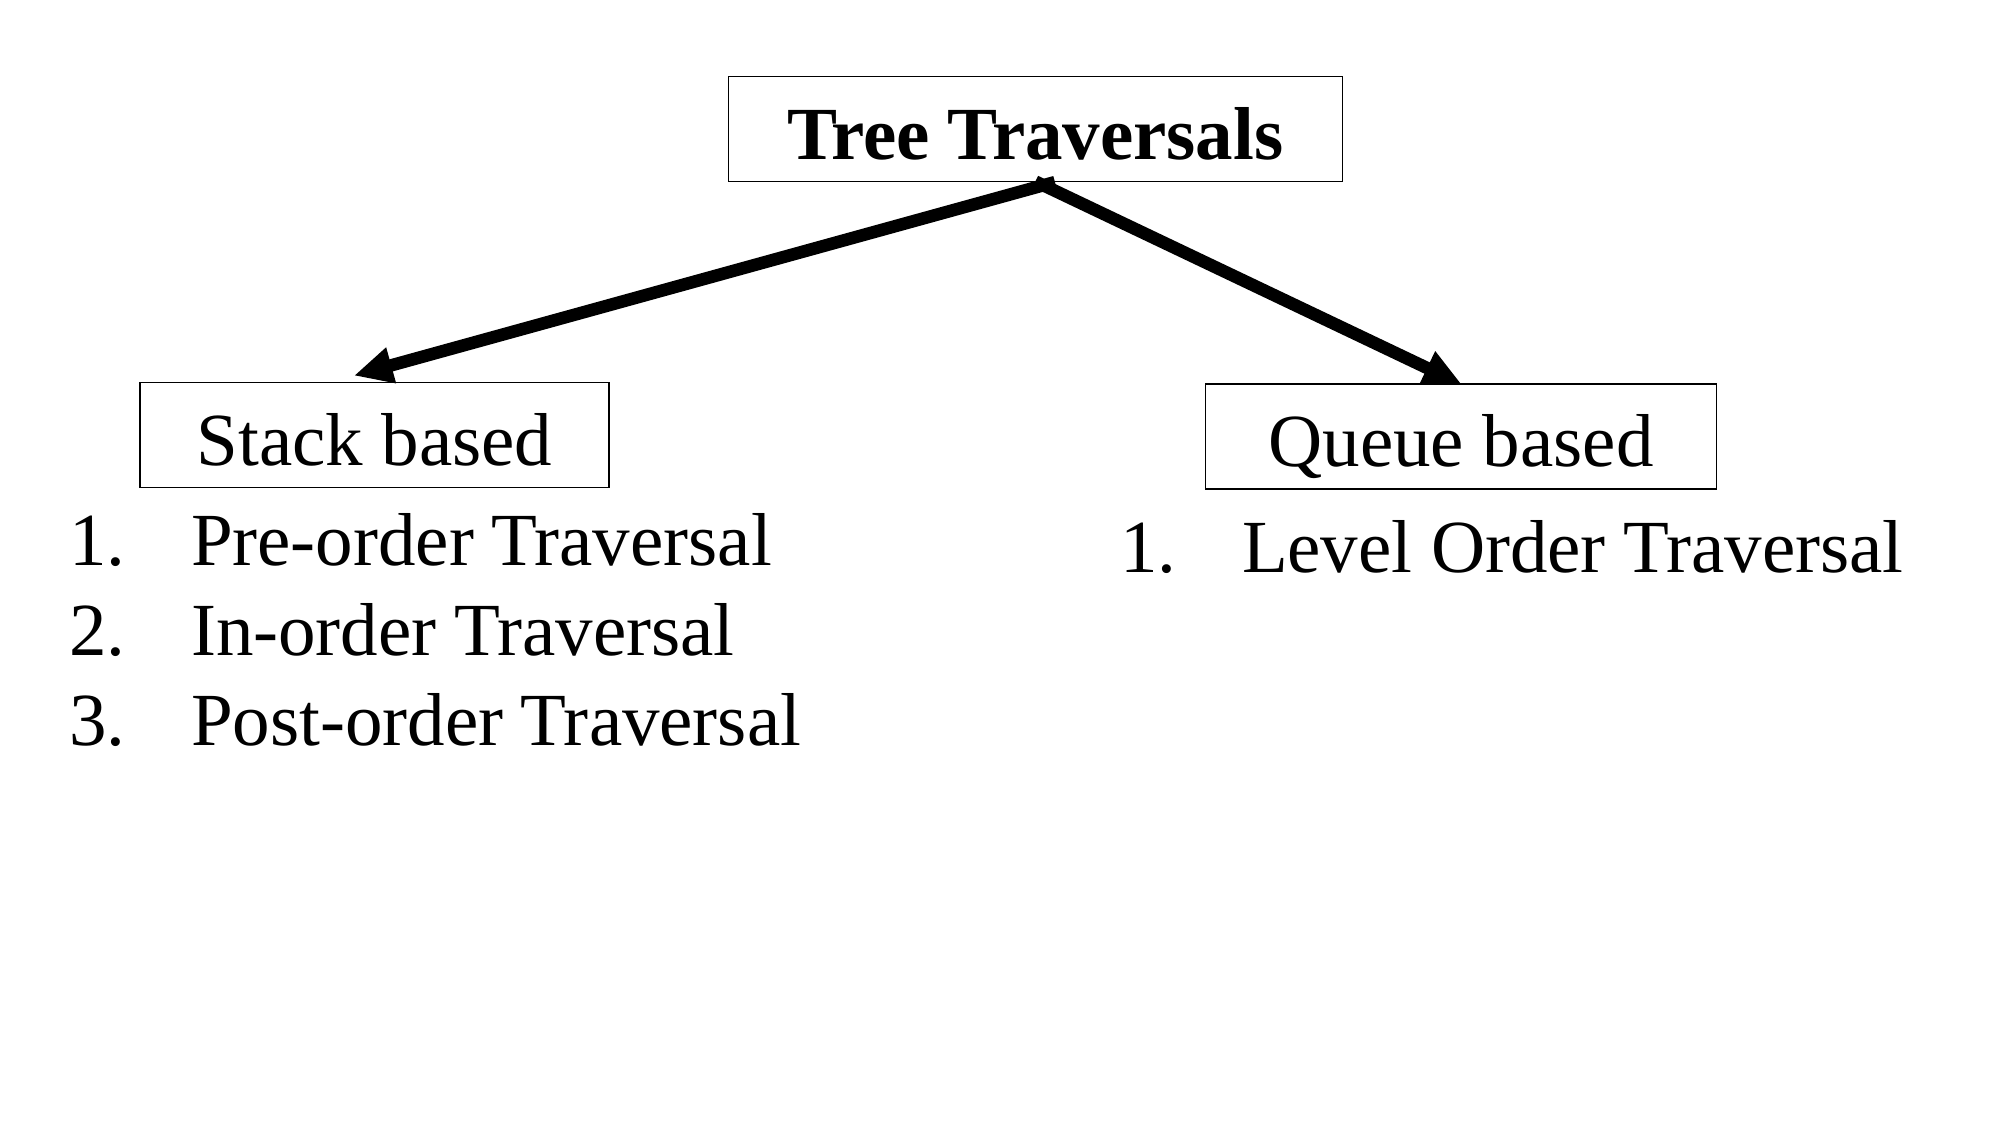

Tree Traversals
Stack based
Queue based
Pre-order Traversal
In-order Traversal
Post-order Traversal
Level Order Traversal